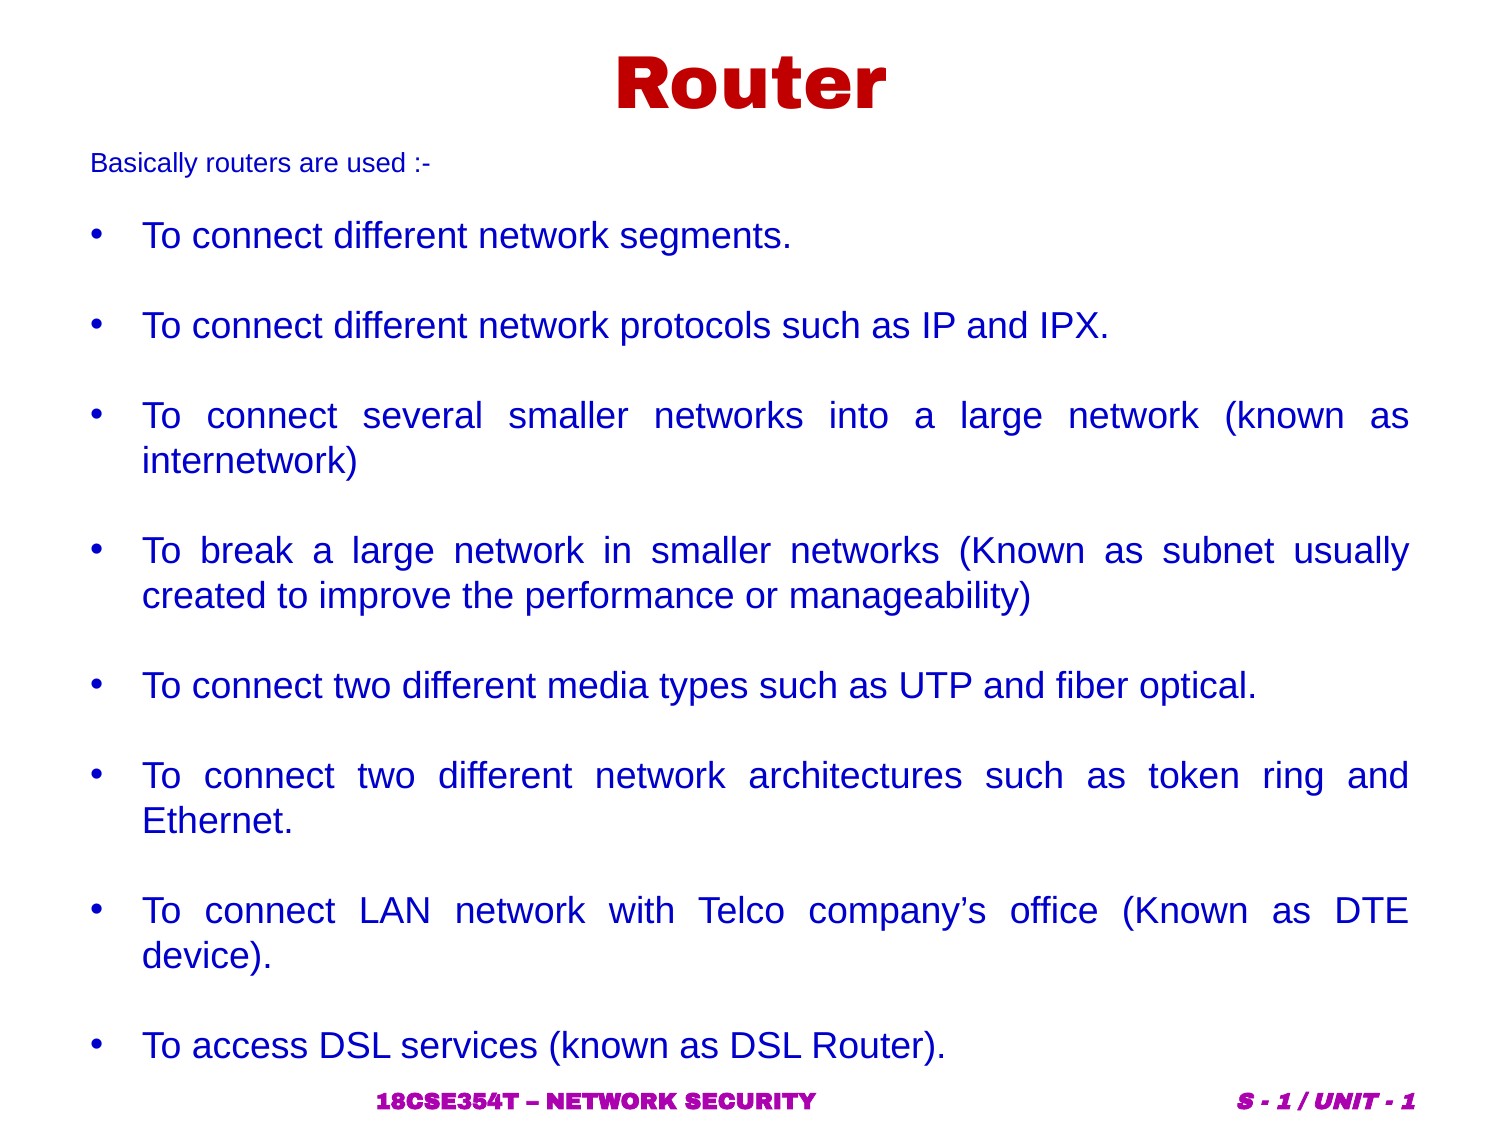

# Router
Basically routers are used :-

To connect different network segments.

To connect different network protocols such as IP and IPX.

To connect several smaller networks into a large network (known as internetwork)

To break a large network in smaller networks (Known as subnet usually created to improve the performance or manageability)

To connect two different media types such as UTP and fiber optical.

To connect two different network architectures such as token ring and Ethernet.

To connect LAN network with Telco company’s office (Known as DTE device).

To access DSL services (known as DSL Router).

                                18CSE354T – NETWORK SECURITY                                                      S - 1 / UNIT - 1